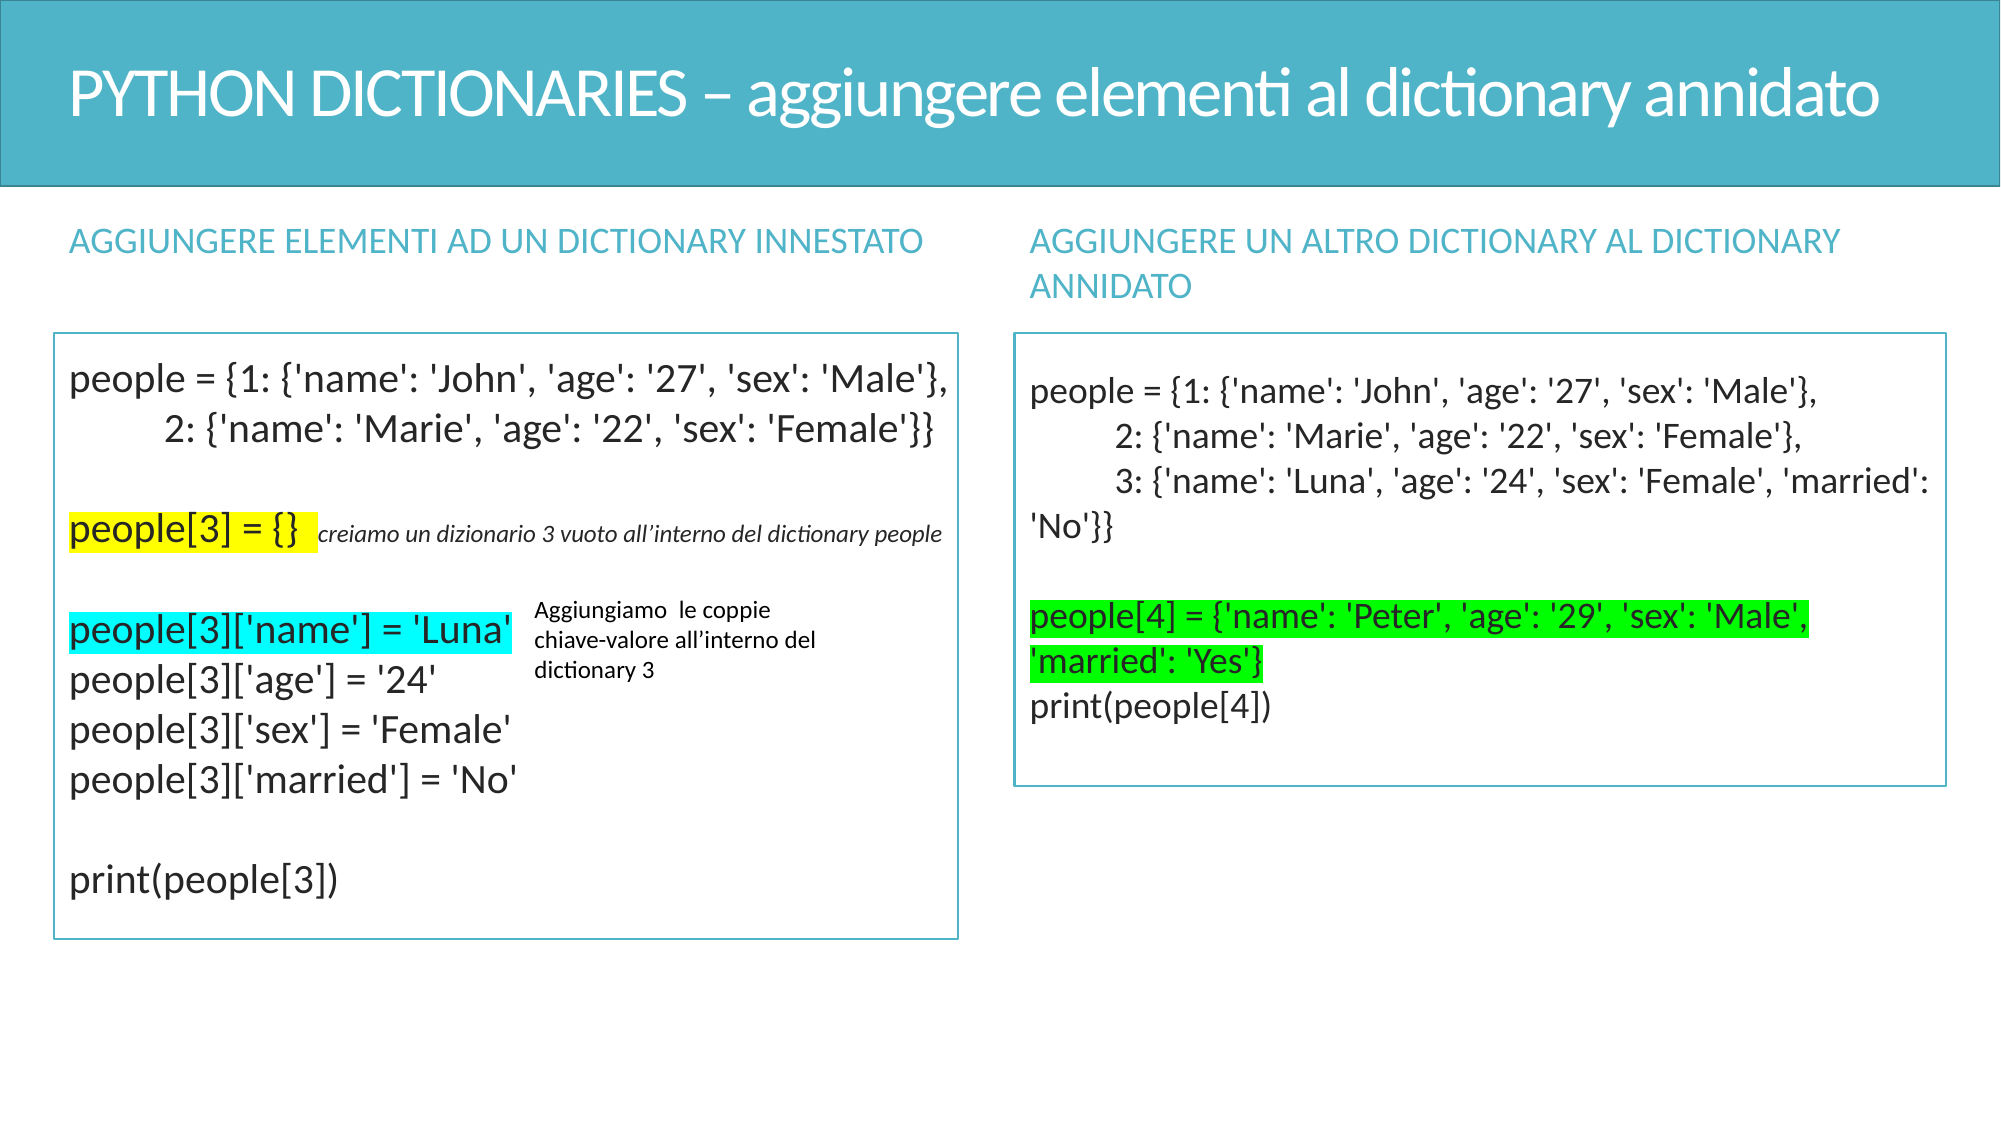

# PYTHON DICTIONARIES – aggiungere elementi al dictionary annidato
AGGIUNGERE ELEMENTI AD UN DICTIONARY INNESTATO

people = {1: {'name': 'John', 'age': '27', 'sex': 'Male'},
          2: {'name': 'Marie', 'age': '22', 'sex': 'Female'}}

people[3] = {}  creiamo un dizionario 3 vuoto all’interno del dictionary people

people[3]['name'] = 'Luna'
people[3]['age'] = '24'
people[3]['sex'] = 'Female'
people[3]['married'] = 'No'

print(people[3])
AGGIUNGERE UN ALTRO DICTIONARY AL DICTIONARY ANNIDATO

people = {1: {'name': 'John', 'age': '27', 'sex': 'Male'},
          2: {'name': 'Marie', 'age': '22', 'sex': 'Female'},
          3: {'name': 'Luna', 'age': '24', 'sex': 'Female', 'married': 'No'}}

people[4] = {'name': 'Peter', 'age': '29', 'sex': 'Male', 'married': 'Yes'}
print(people[4])

Aggiungiamo  le coppie chiave-valore all’interno del dictionary 3